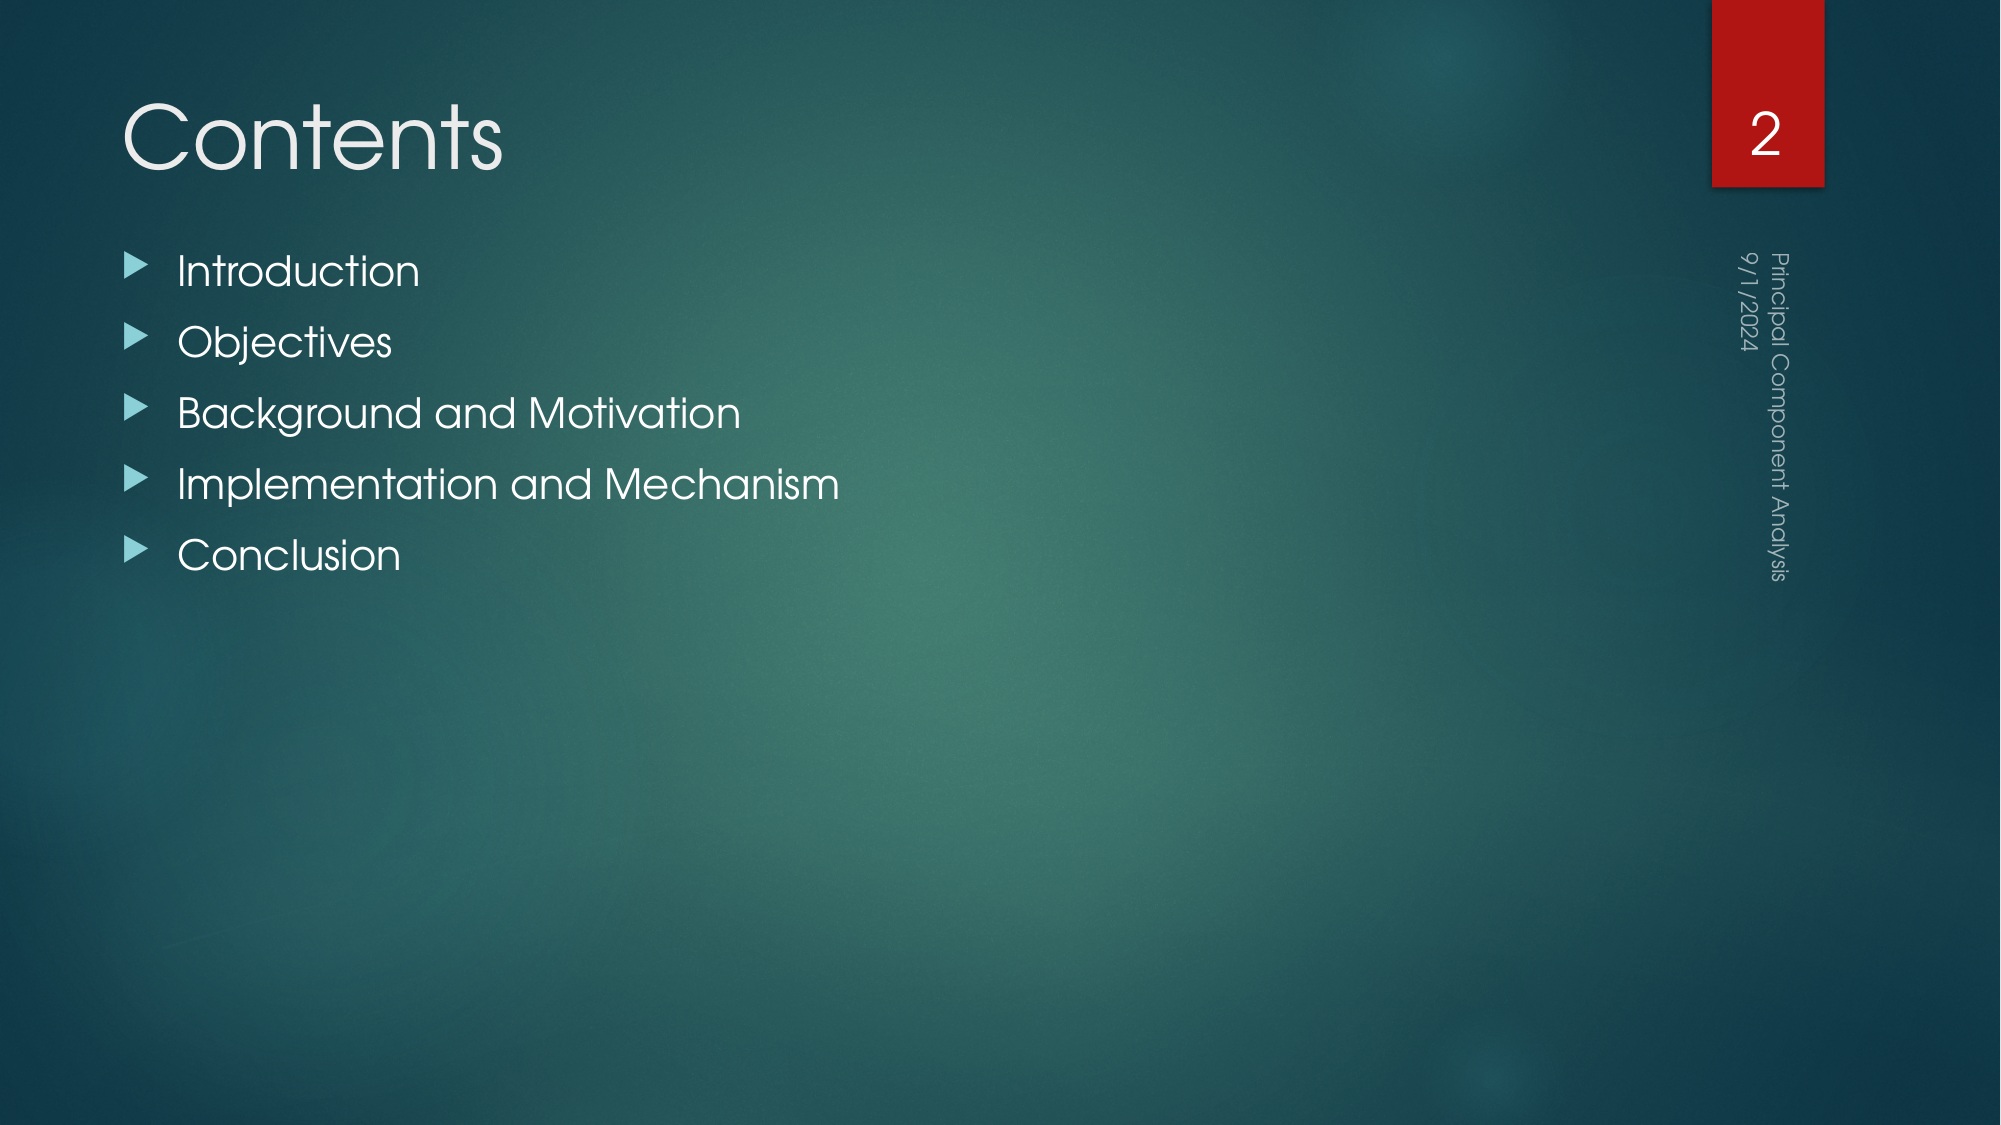

2
# Contents
Introduction
Objectives
Background and Motivation
Implementation and Mechanism
Conclusion
9/1/2024
Principal Component Analysis